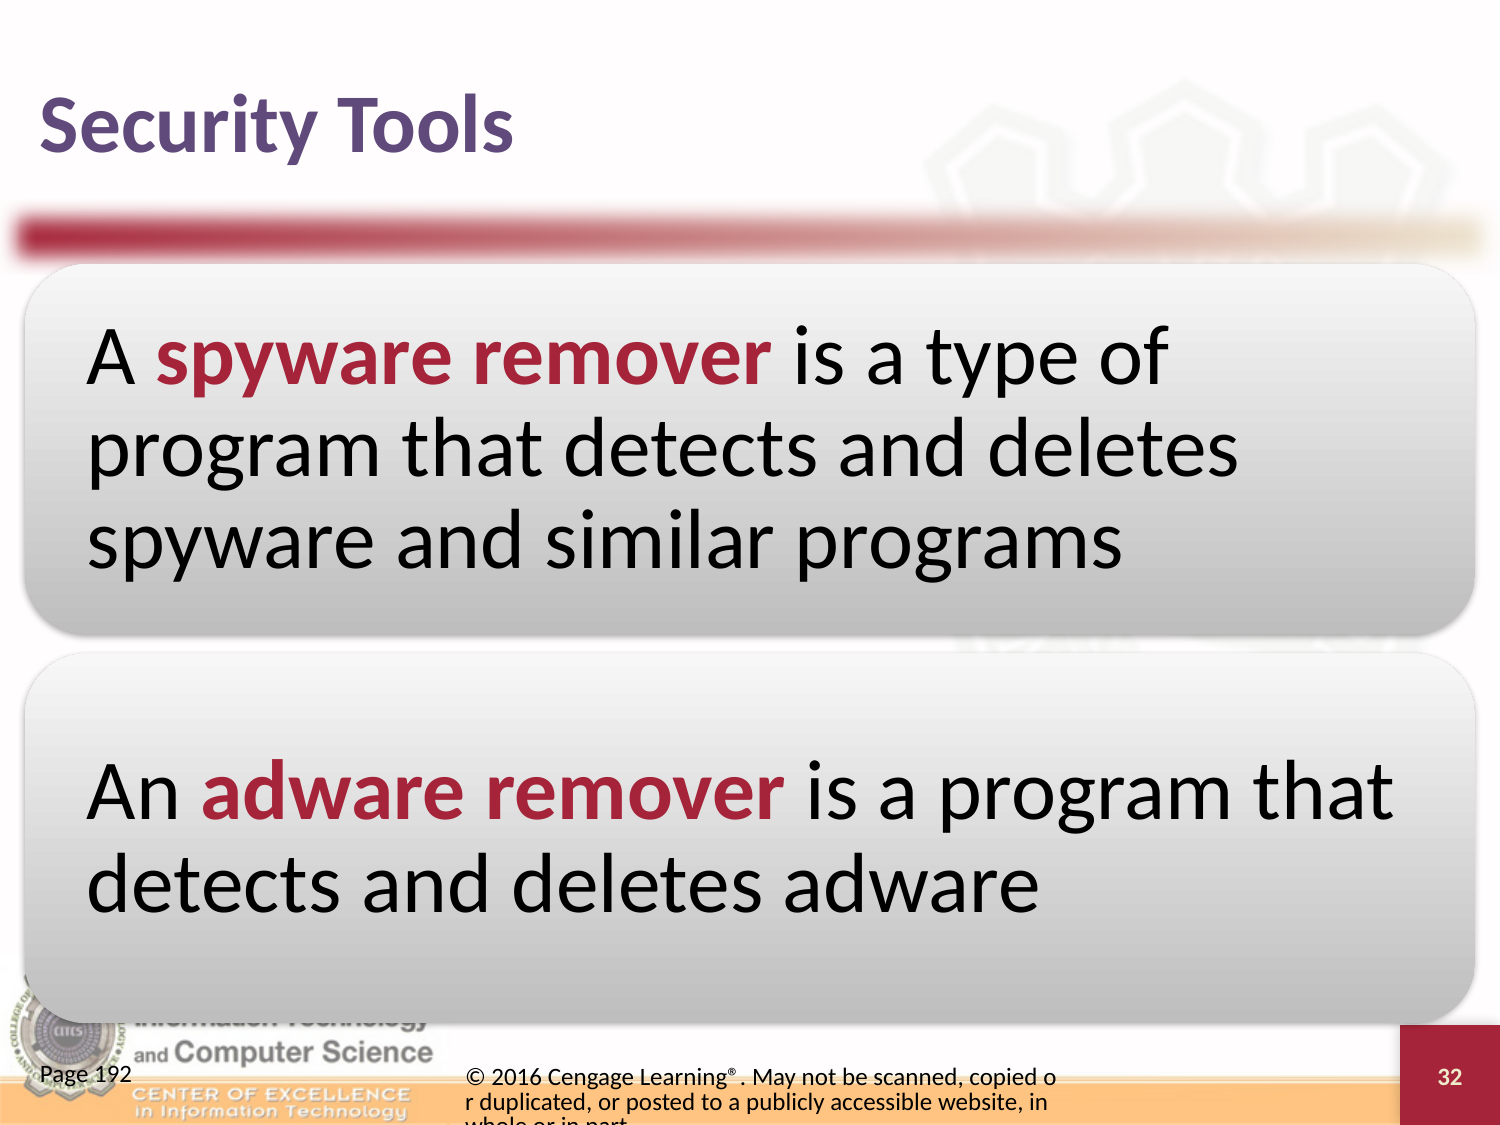

# Security Tools
A spyware remover is a type of program that detects and deletes spyware and similar programs
An adware remover is a program that detects and deletes adware
32
© 2016 Cengage Learning®. May not be scanned, copied or duplicated, or posted to a publicly accessible website, in whole or in part.
Page 192